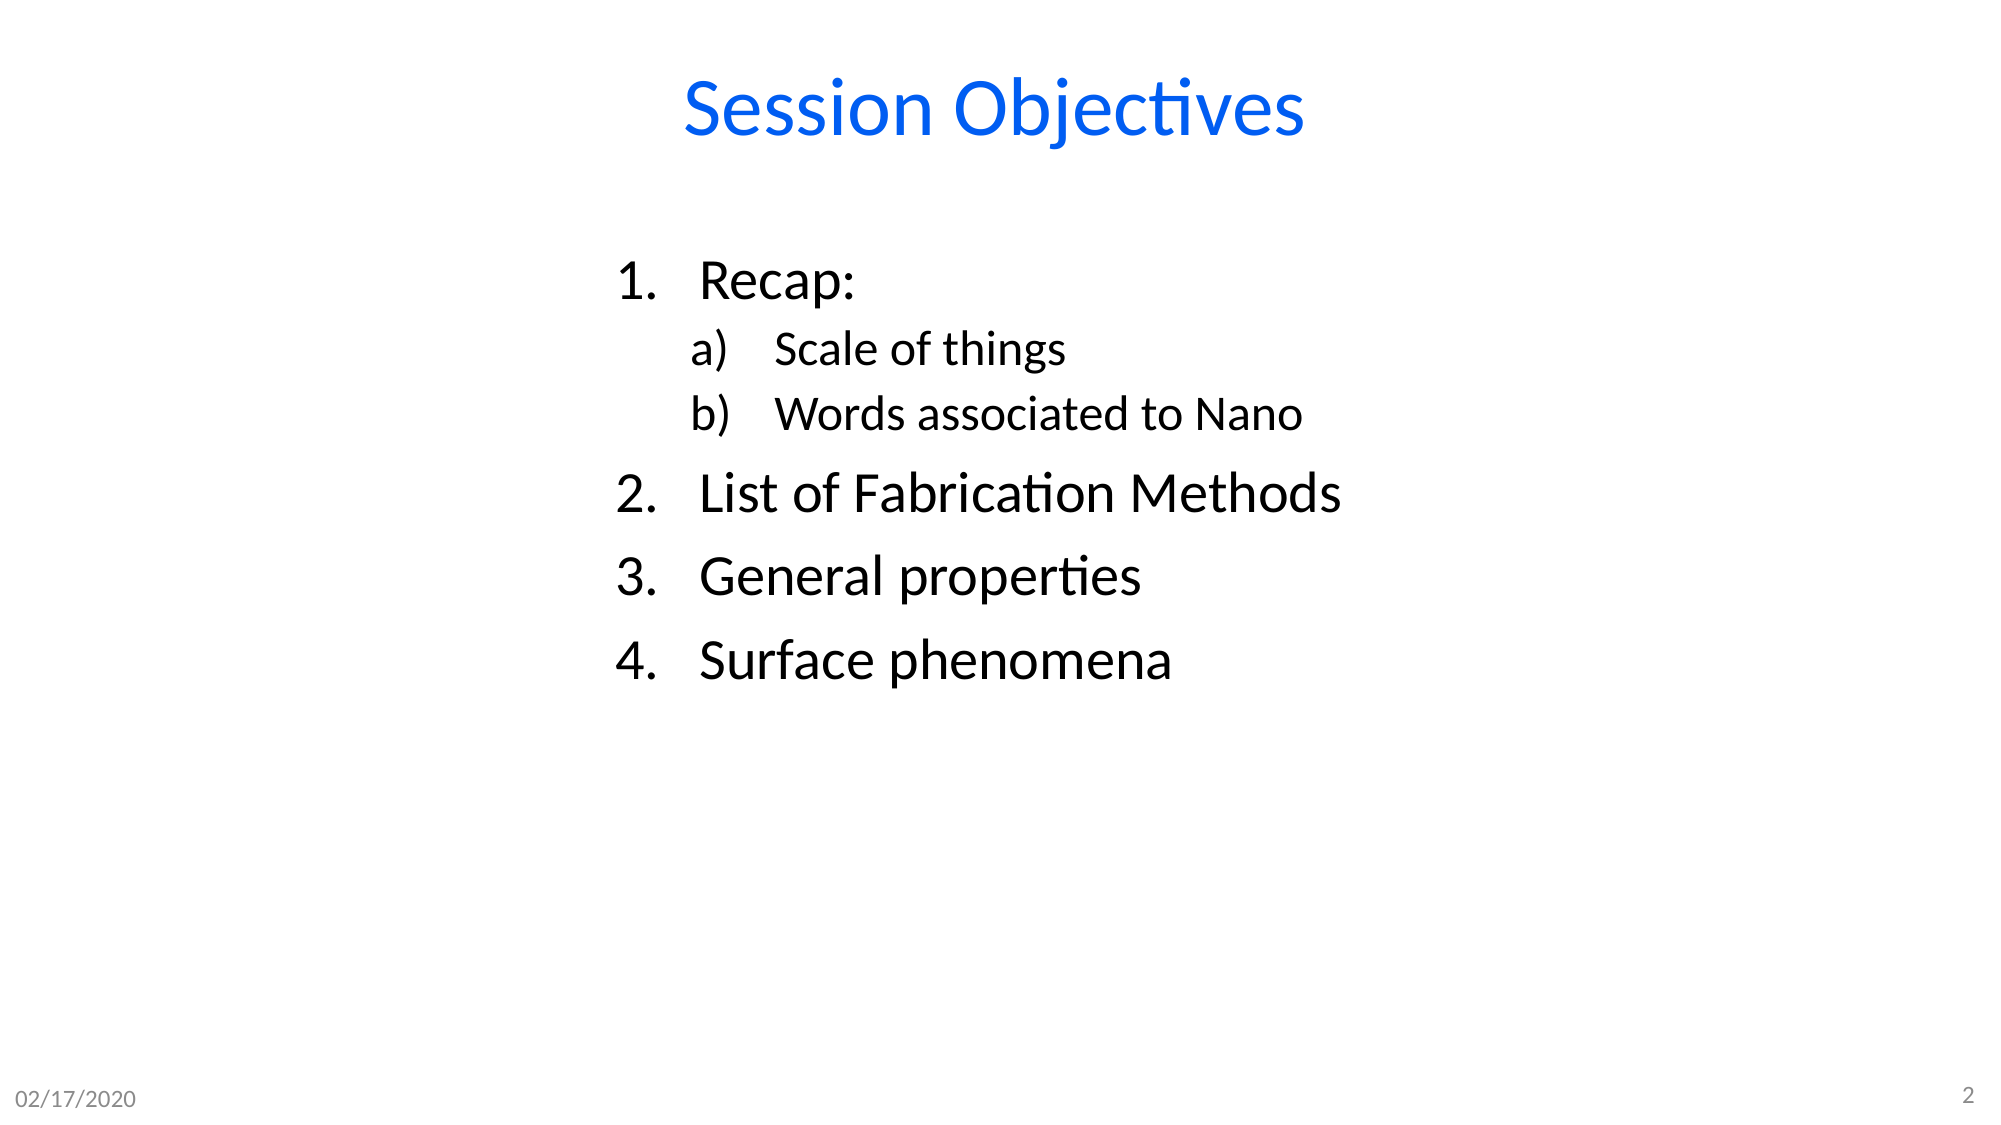

# Session Objectives
Recap:
Scale of things
Words associated to Nano
List of Fabrication Methods
General properties
Surface phenomena

2
02/17/2020